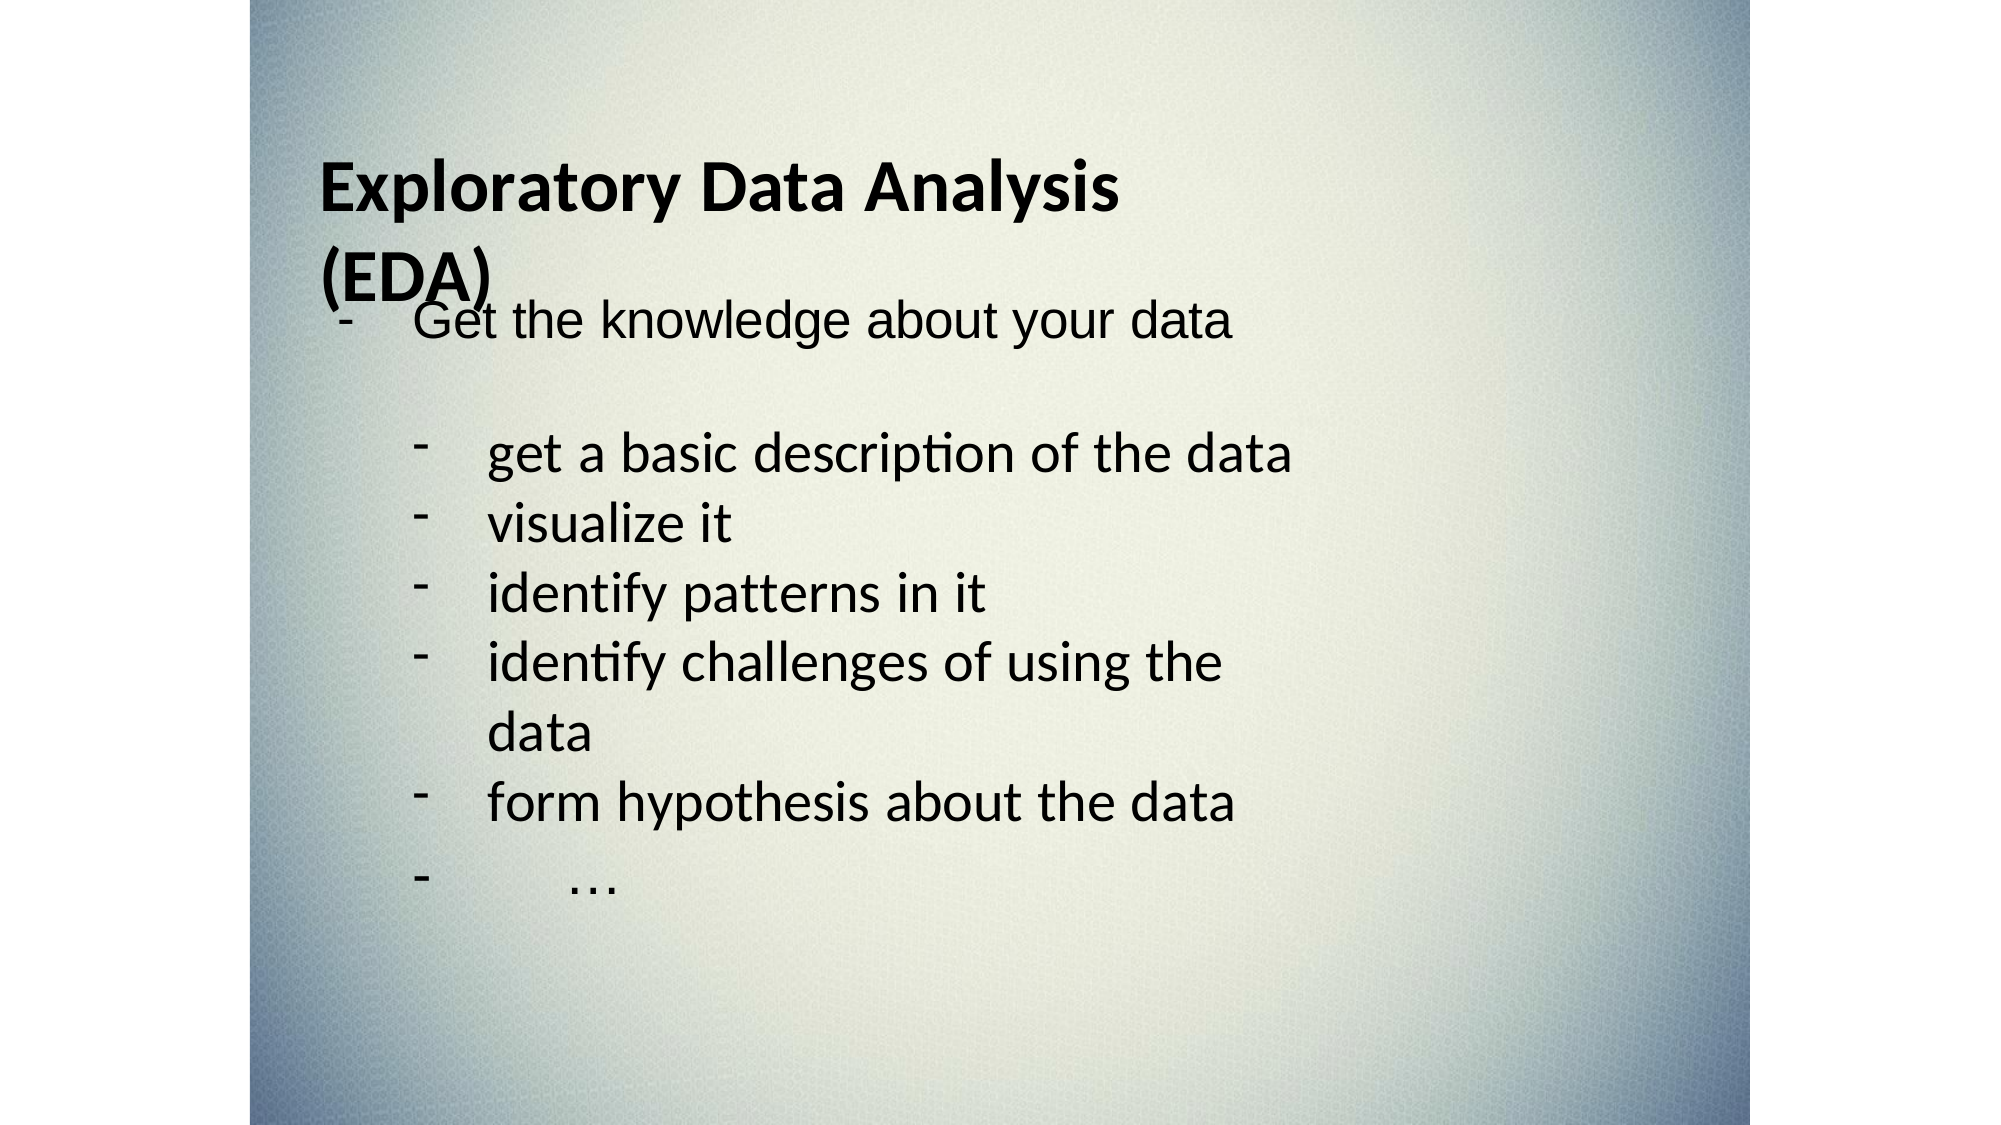

Exploratory Data Analysis (EDA)
Get the knowledge about your data

get a basic description of the data
visualize it
identify patterns in it
identify challenges of using the data
form hypothesis about the data
-	…